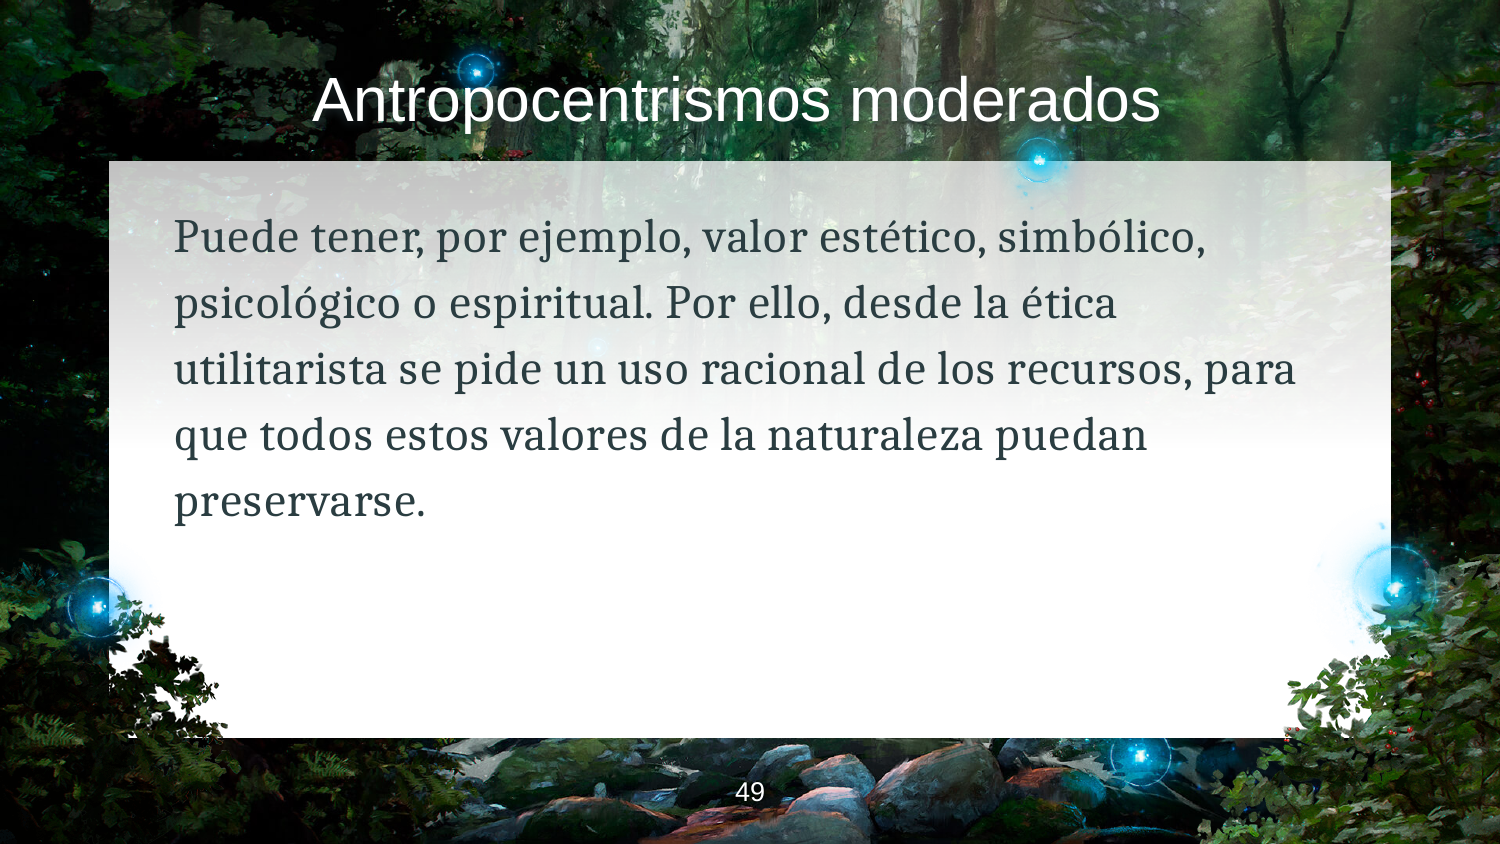

# Antropocentrismos moderados
Puede tener, por ejemplo, valor estético, simbólico, psicológico o espiritual. Por ello, desde la ética utilitarista se pide un uso racional de los recursos, para que todos estos valores de la naturaleza puedan preservarse.
49